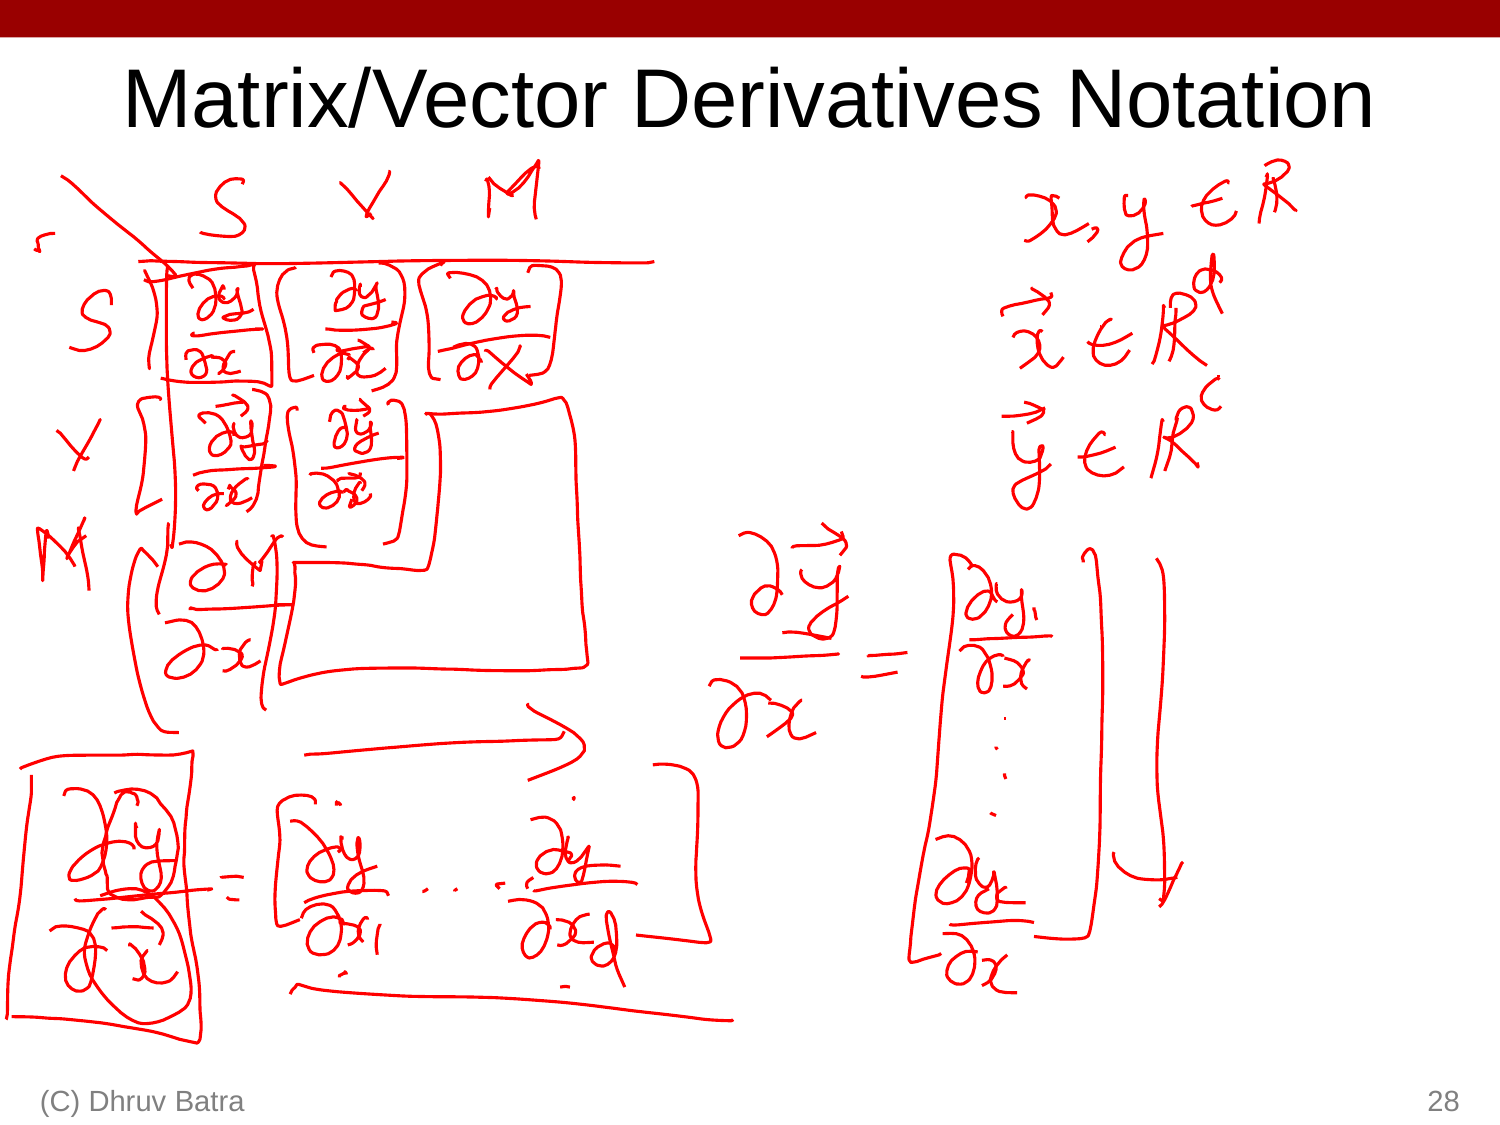

# Matrix/Vector Derivatives Notation

(C) Dhruv Batra
28